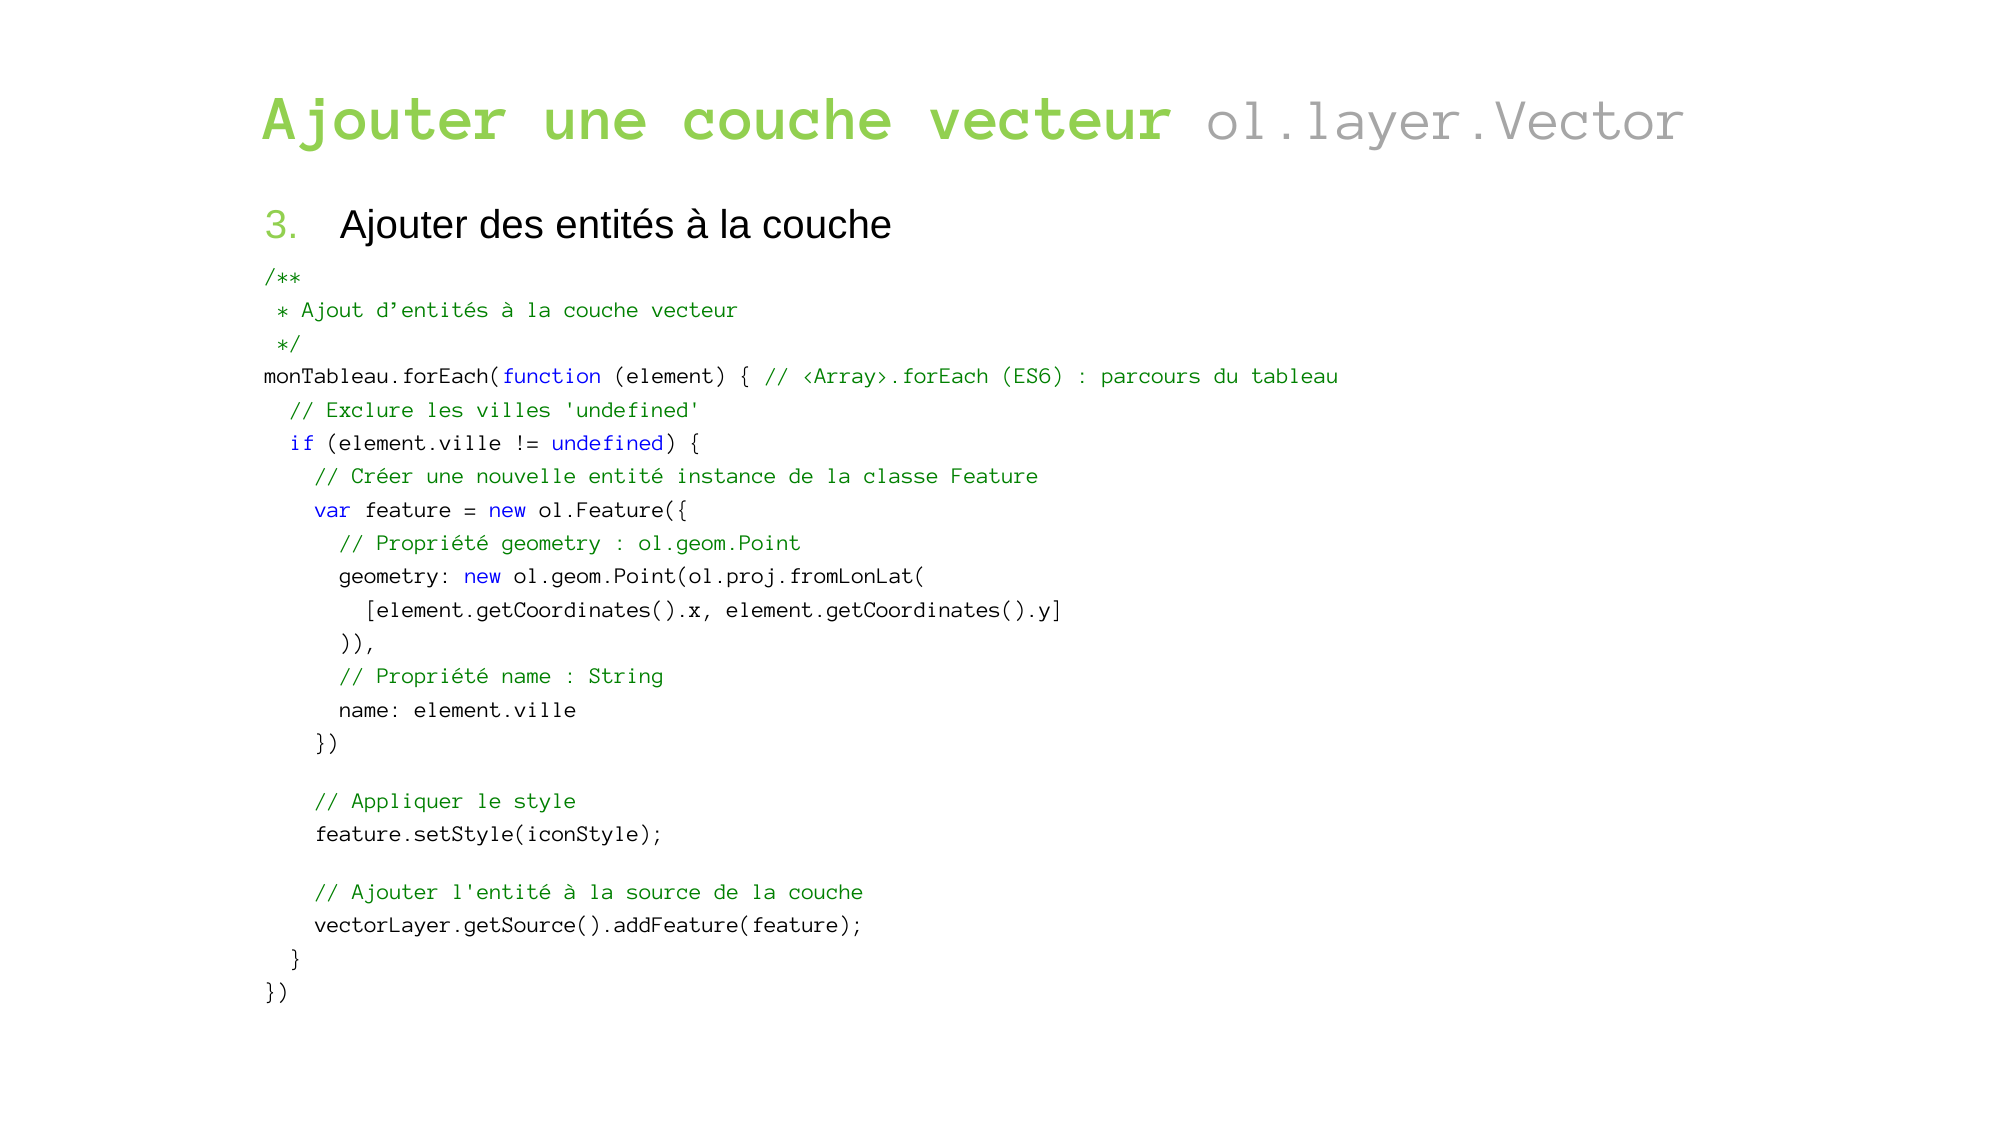

# Ajouter une couche vecteur ol.layer.Vector
Ajouter des entités à la couche
/**
 * Ajout d’entités à la couche vecteur
 */
monTableau.forEach(function (element) { // <Array>.forEach (ES6) : parcours du tableau
  // Exclure les villes 'undefined'
  if (element.ville != undefined) {
    // Créer une nouvelle entité instance de la classe Feature
    var feature = new ol.Feature({
      // Propriété geometry : ol.geom.Point
      geometry: new ol.geom.Point(ol.proj.fromLonLat(
        [element.getCoordinates().x, element.getCoordinates().y]
      )),
      // Propriété name : String
      name: element.ville
    })
    // Appliquer le style
    feature.setStyle(iconStyle);
    // Ajouter l'entité à la source de la couche
    vectorLayer.getSource().addFeature(feature);
  }
})